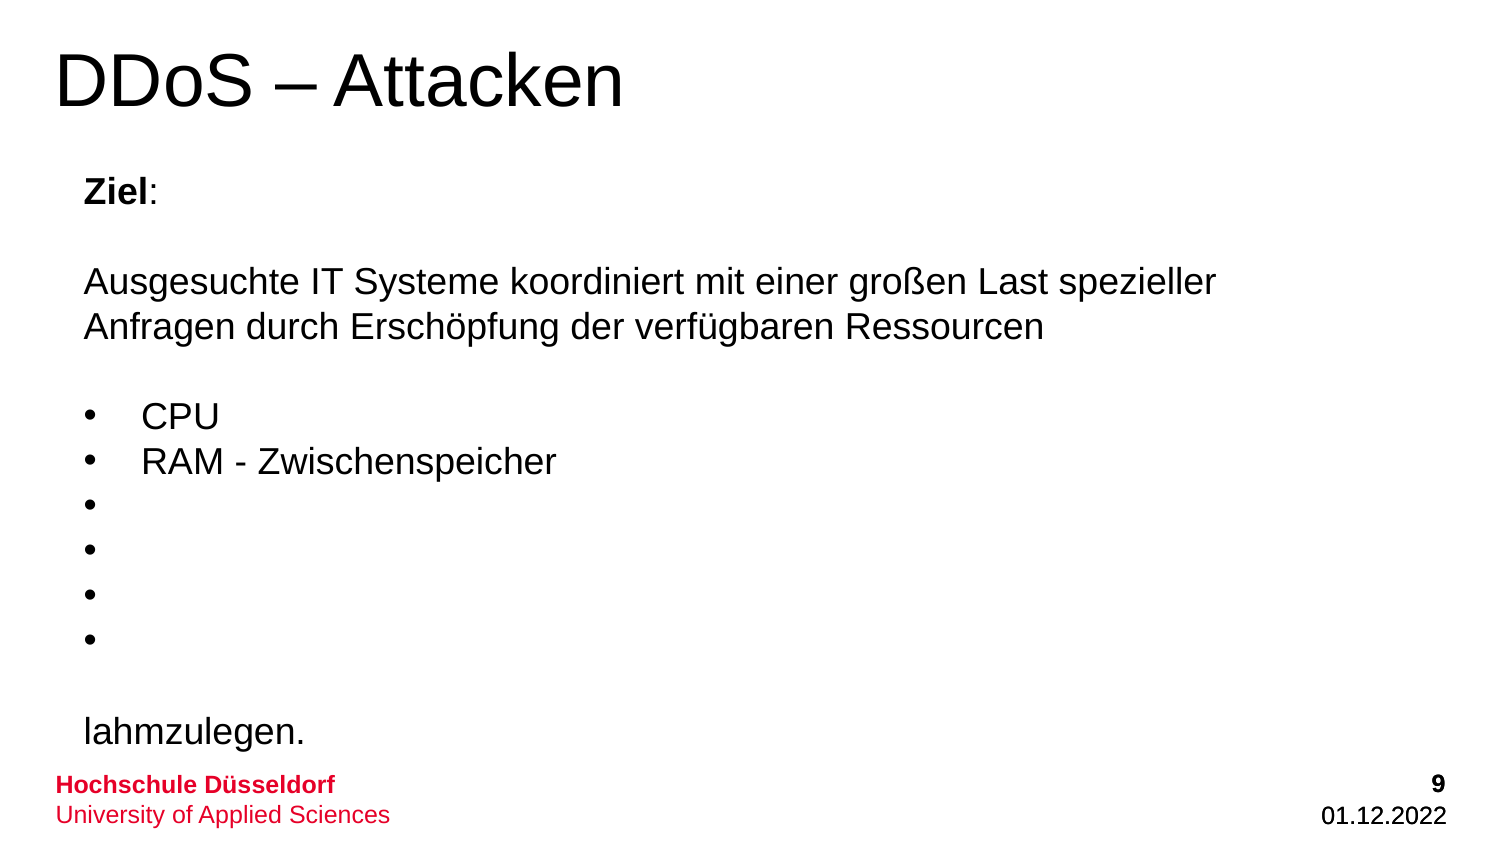

# DDoS – Attacken
Ziel:

Ausgesuchte IT Systeme koordiniert mit einer großen Last spezieller Anfragen durch Erschöpfung der verfügbaren Ressourcen
 CPU
 RAM - Zwischenspeicher

lahmzulegen.
9

9

01.12.2022
01.12.2022